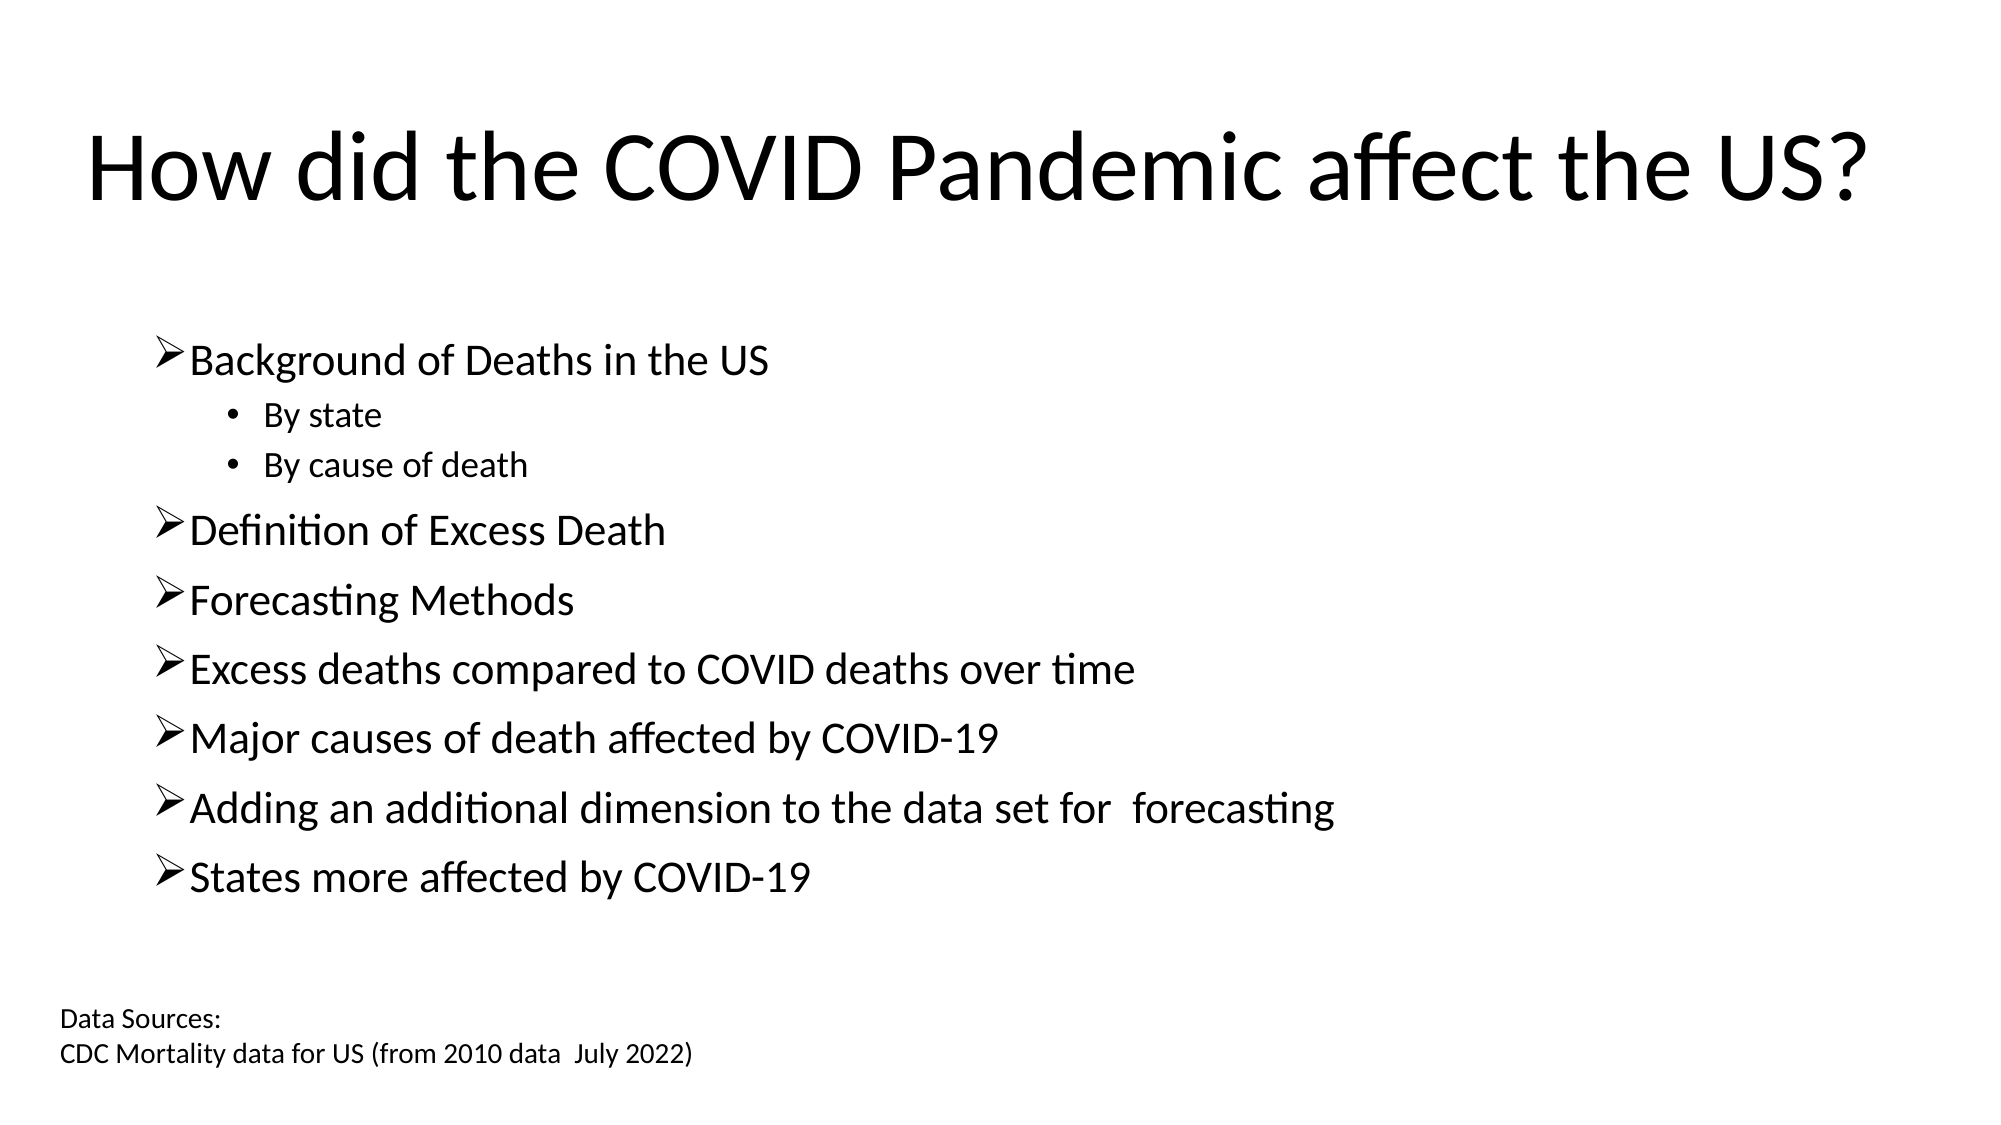

# How did the COVID Pandemic affect the US?

Background of Deaths in the US
By state
By cause of death
Definition of Excess Death
Forecasting Methods
Excess deaths compared to COVID deaths over time
Major causes of death affected by COVID-19
Adding an additional dimension to the data set for  forecasting
States more affected by COVID-19

Data Sources:
CDC Mortality data for US (from 2010 data  July 2022)